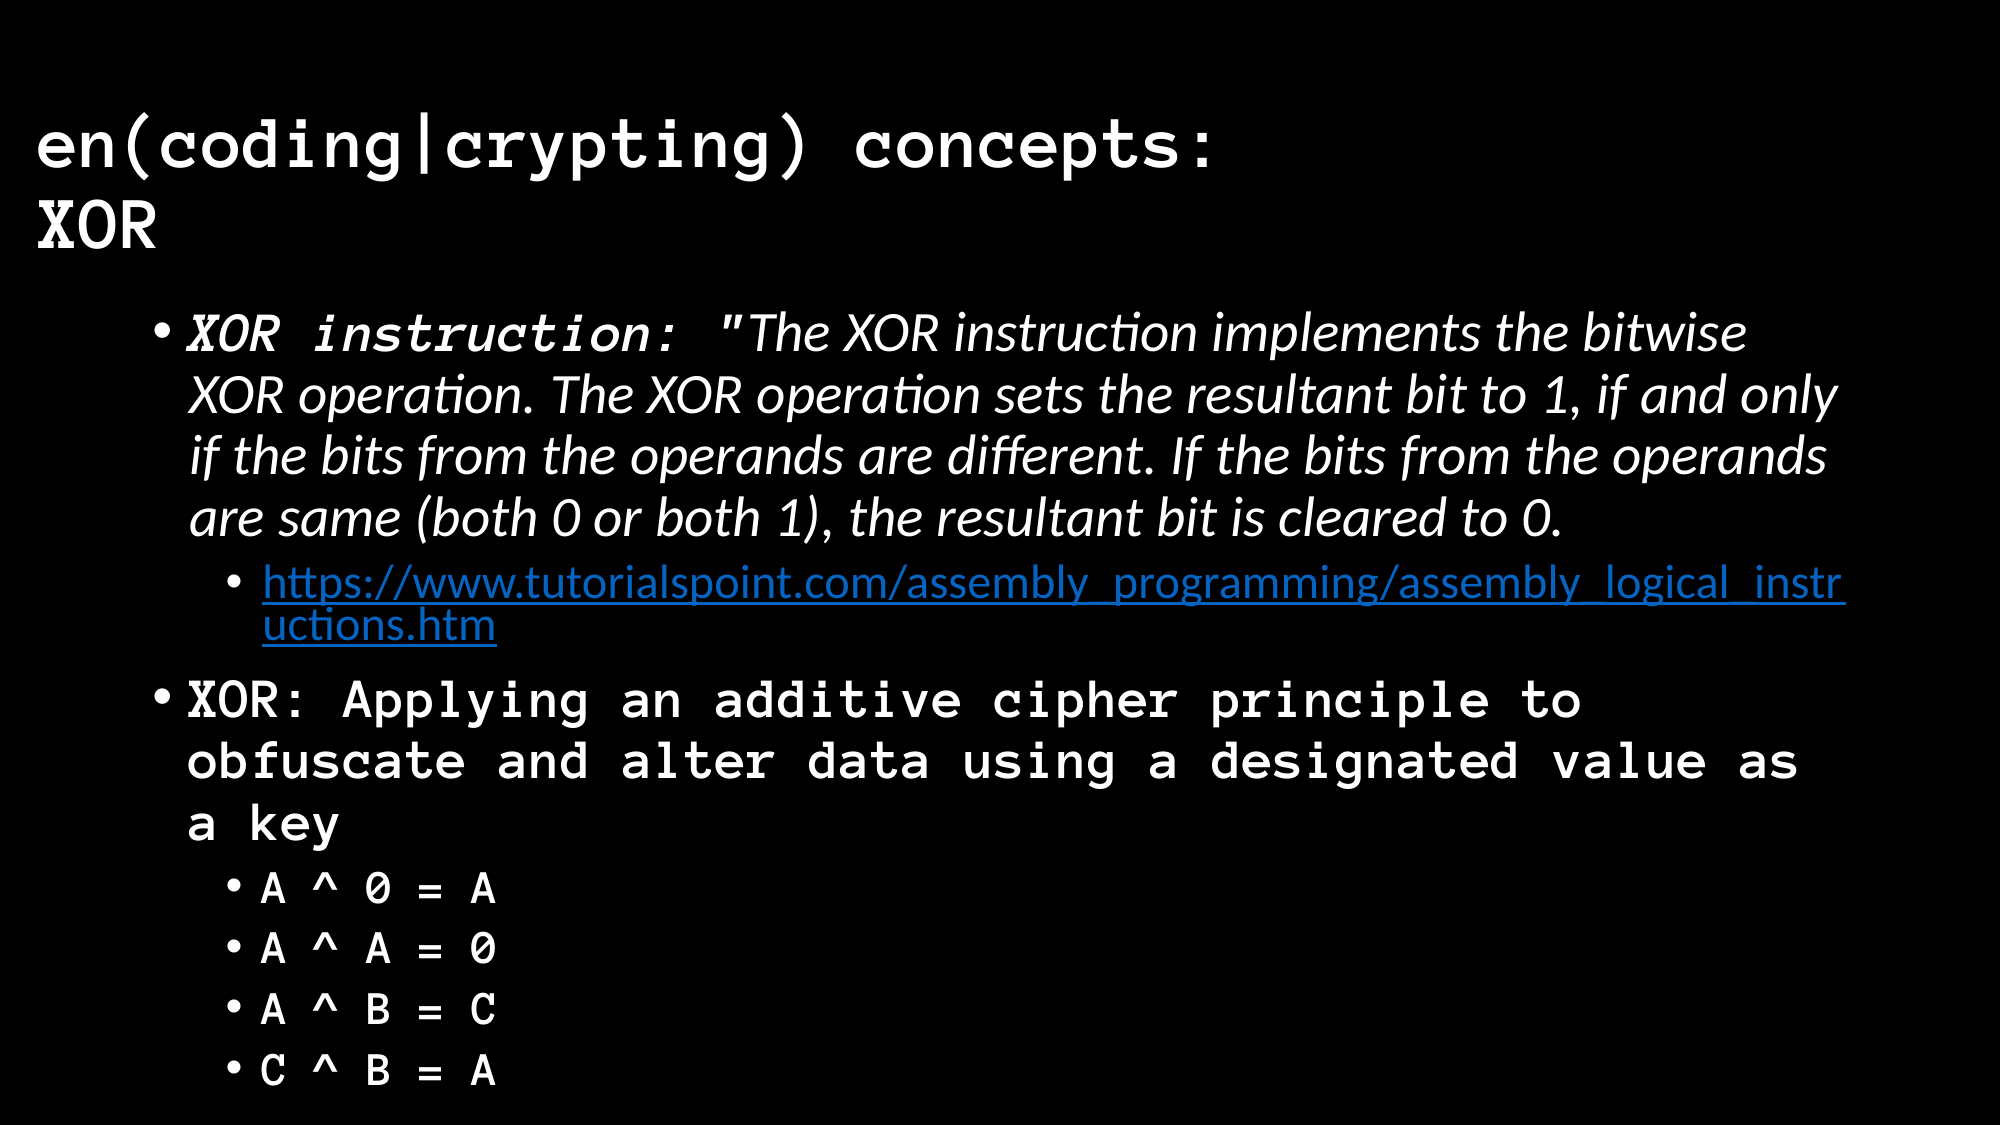

# en(coding|crypting) concepts: XOR
XOR instruction: "The XOR instruction implements the bitwise XOR operation. The XOR operation sets the resultant bit to 1, if and only if the bits from the operands are different. If the bits from the operands are same (both 0 or both 1), the resultant bit is cleared to 0.
https://www.tutorialspoint.com/assembly_programming/assembly_logical_instructions.htm
XOR: Applying an additive cipher principle to obfuscate and alter data using a designated value as a key
A ^ 0 = A
A ^ A = 0
A ^ B = C
C ^ B = A